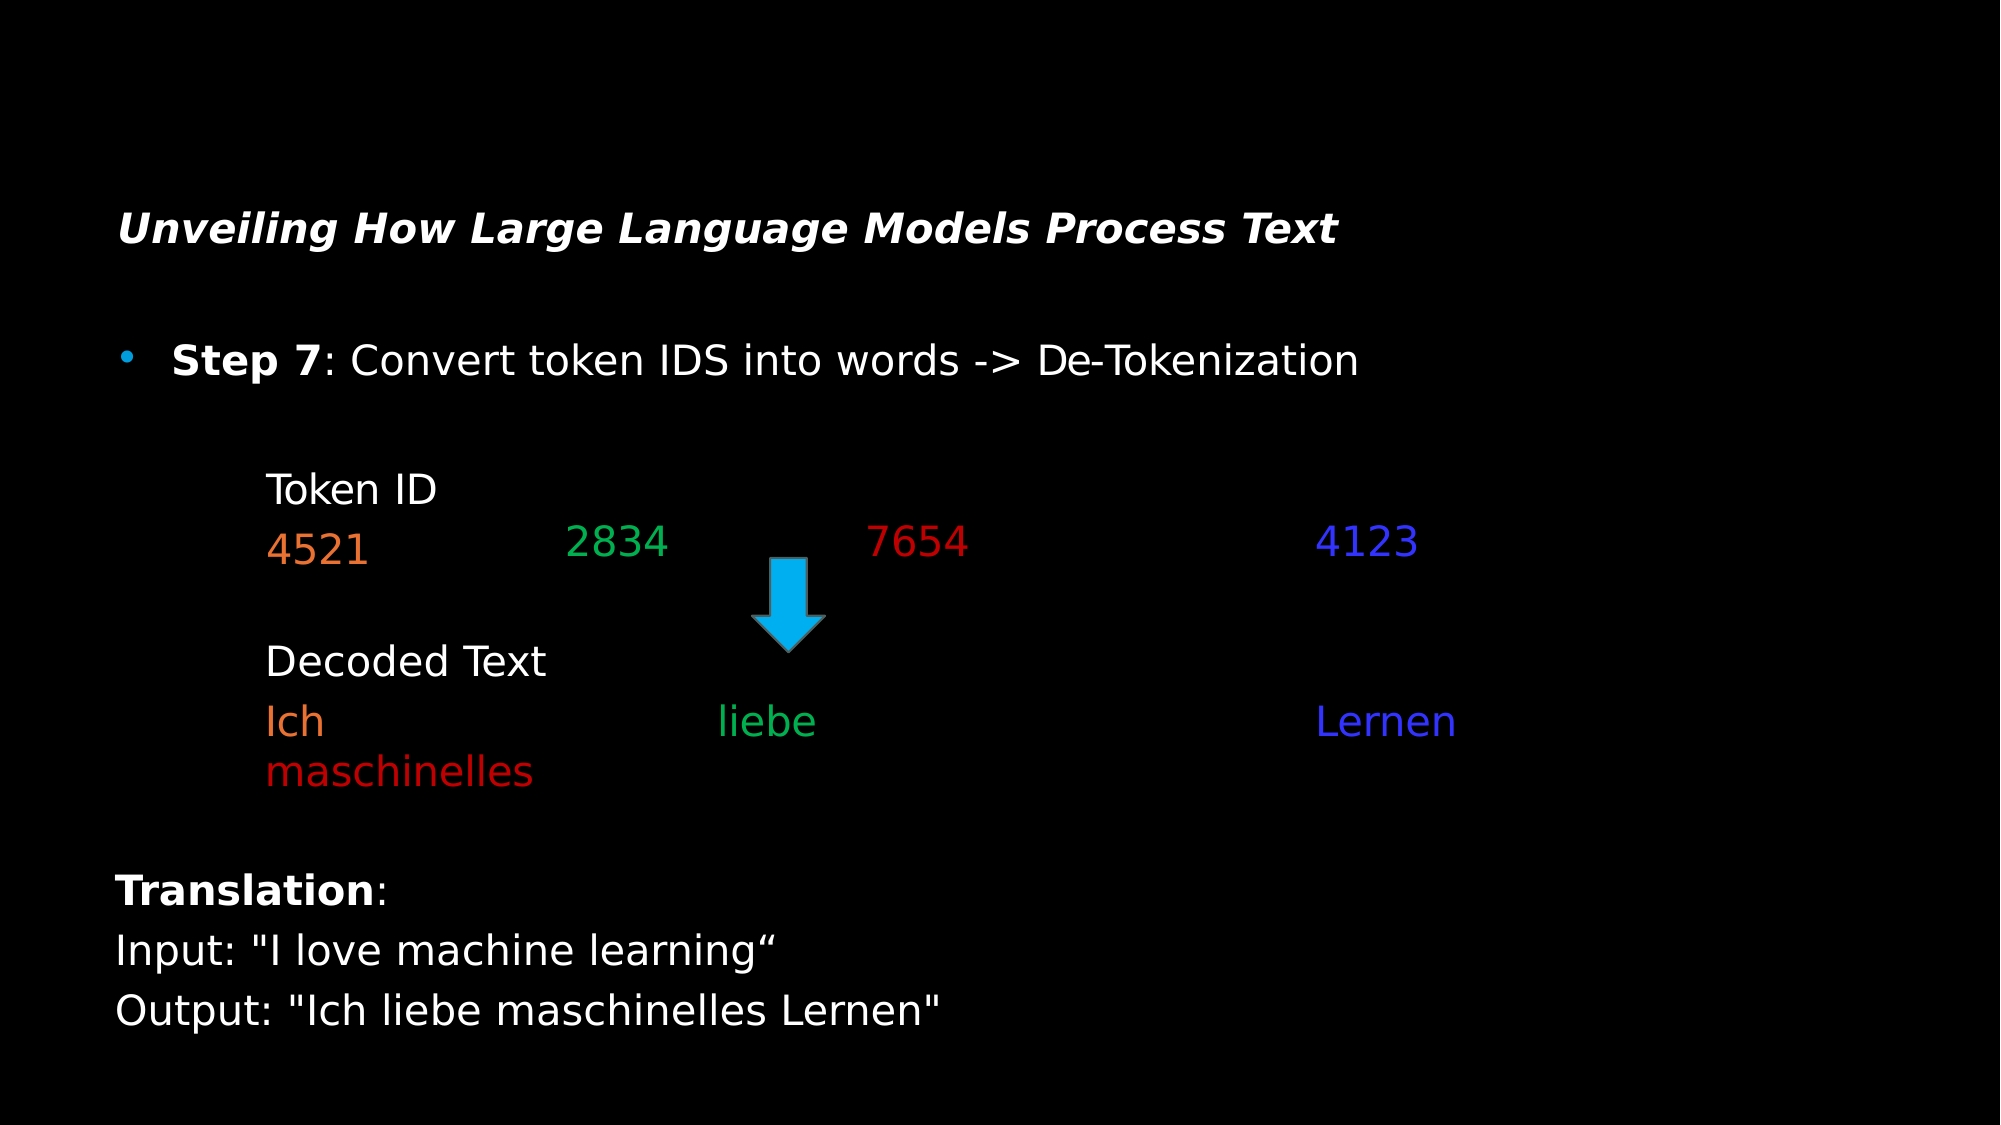

Unveiling How Large Language Models Process Text

Step 7: Convert token IDS into words -> De-Tokenization
Token IDs 4521
2834
7654
4123

Decoded Text
Ich	liebe	maschinelles

Translation:
Input: "I love machine learning“
Output: "Ich liebe maschinelles Lernen"
Lernen